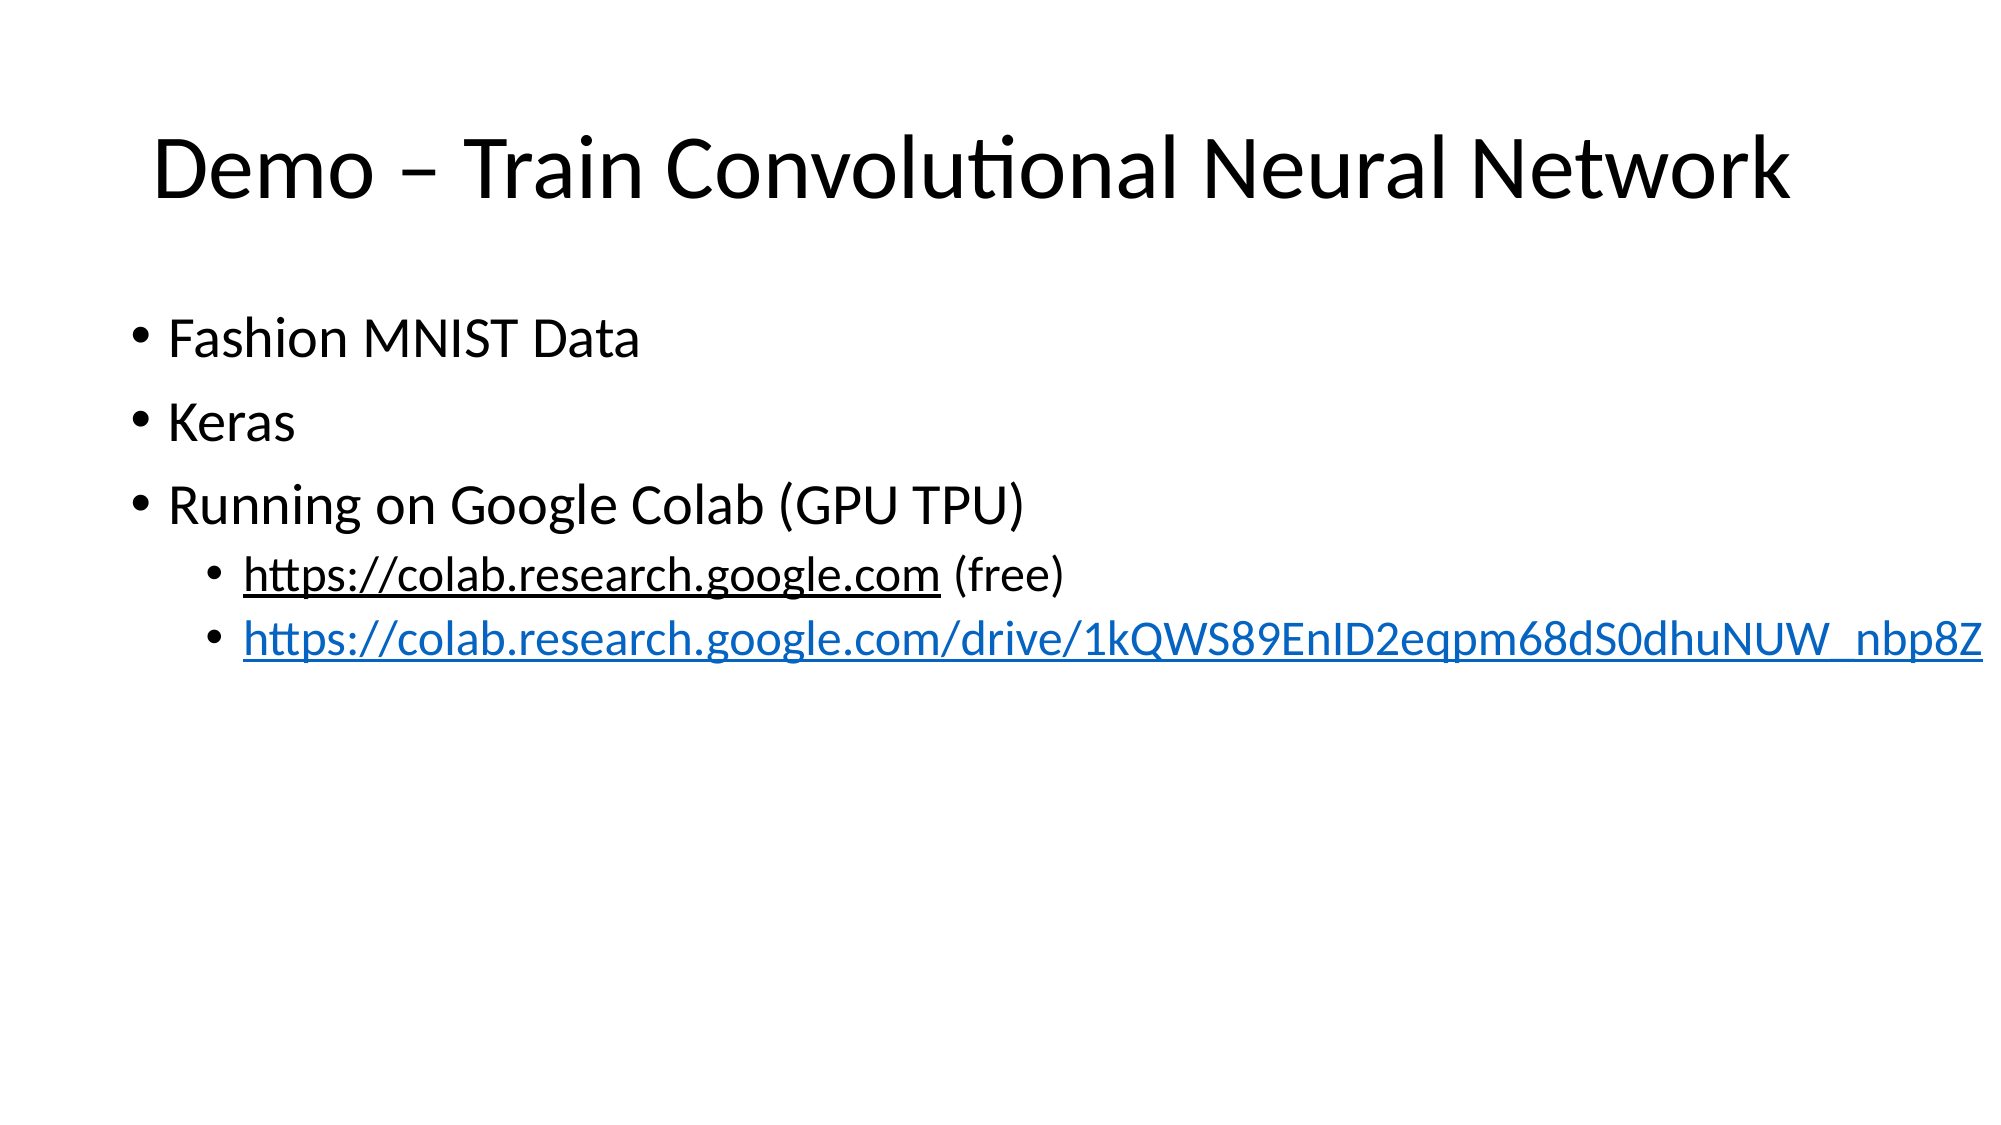

# Demo – Train Convolutional Neural Network
Fashion MNIST Data
Keras
Running on Google Colab (GPU TPU)
https://colab.research.google.com (free)
https://colab.research.google.com/drive/1kQWS89EnID2eqpm68dS0dhuNUW_nbp8Z